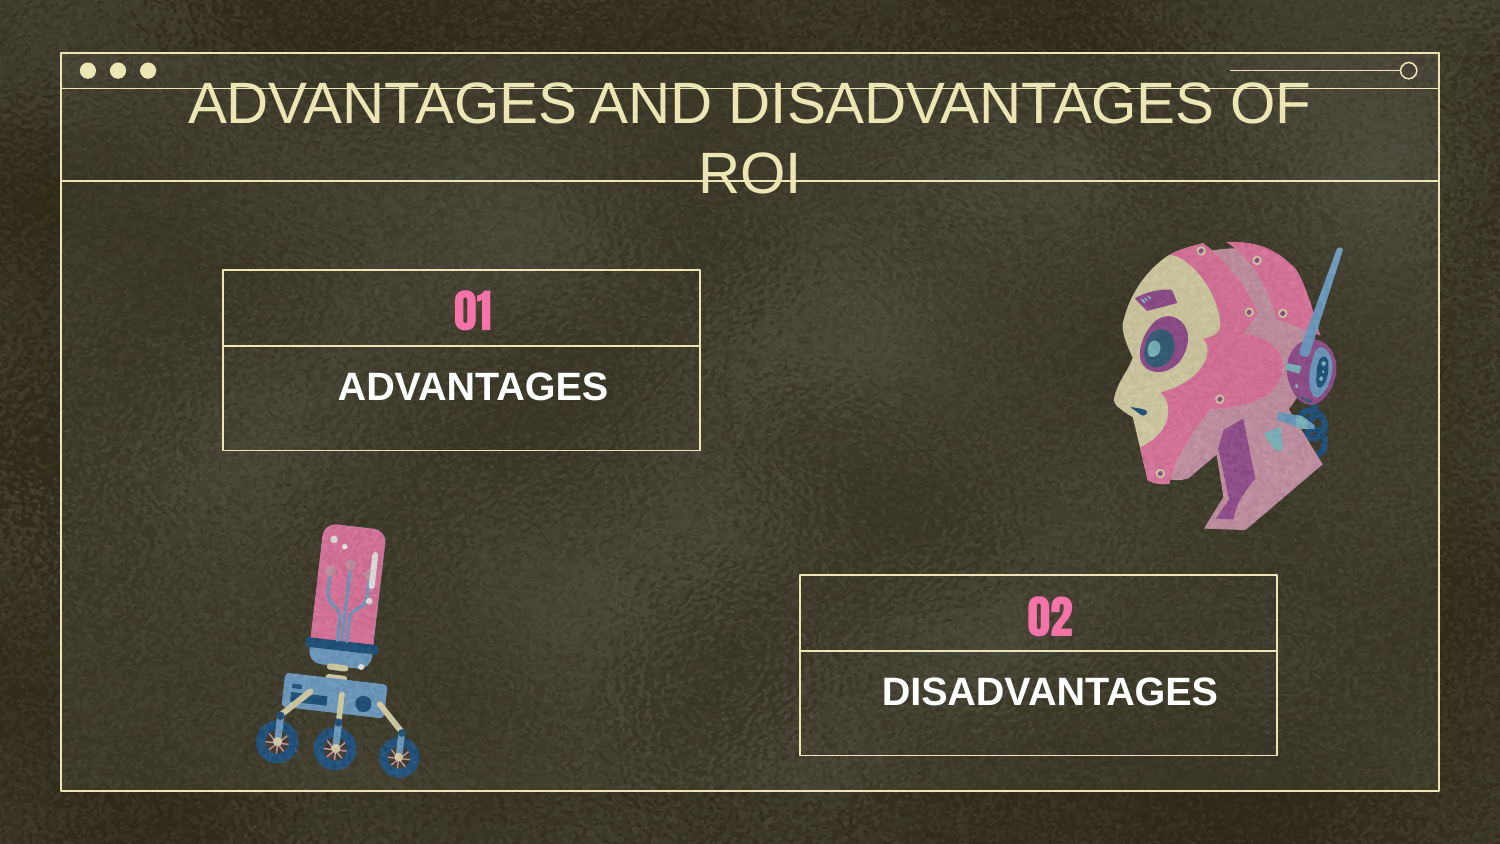

# ADVANTAGES AND DISADVANTAGES OF ROI
01
ADVANTAGES
02
DISADVANTAGES